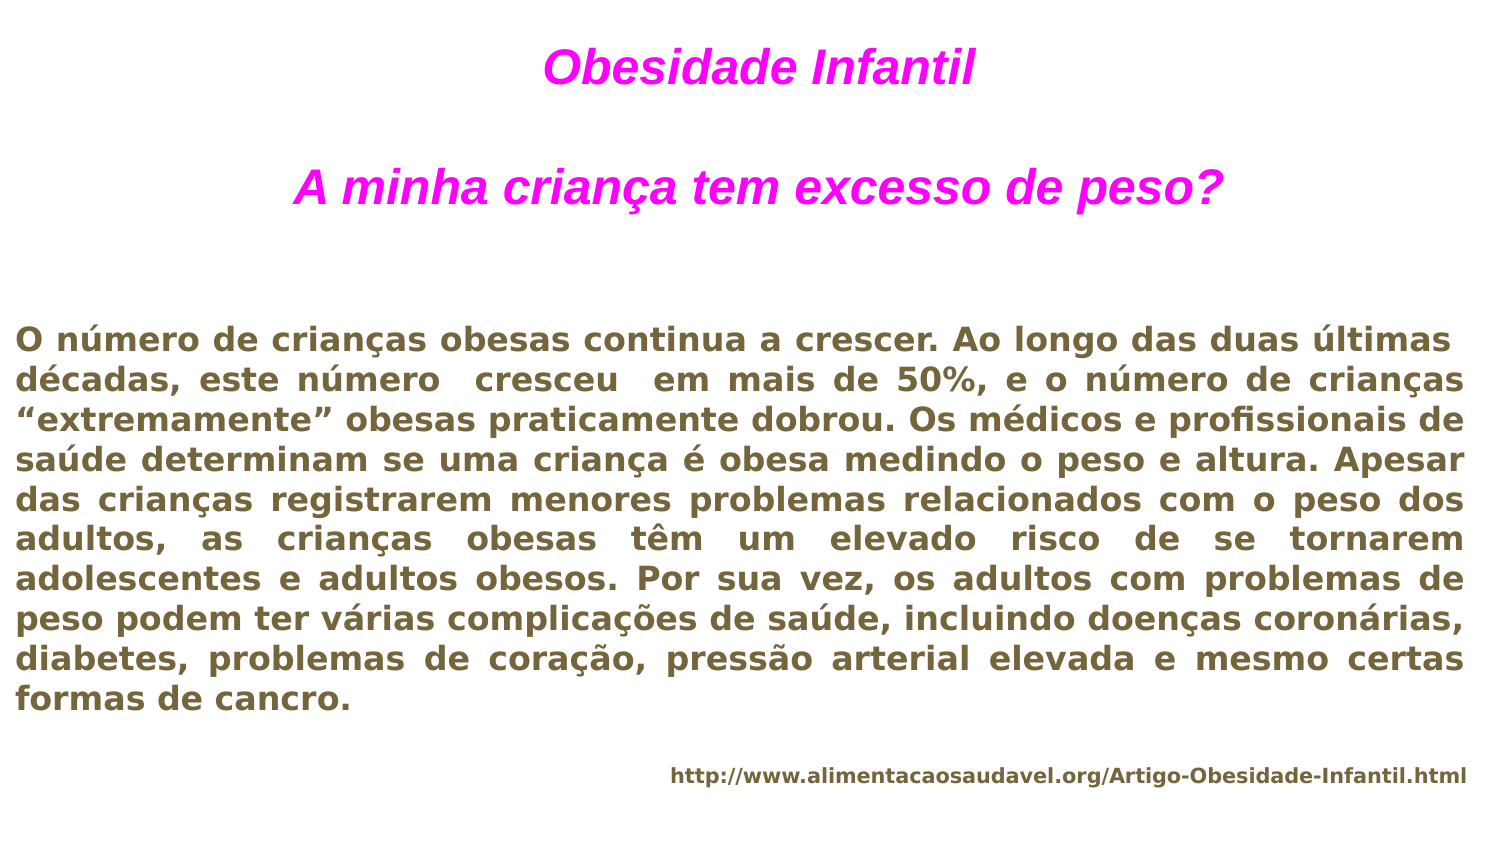

Obesidade Infantil

A minha criança tem excesso de peso?

O número de crianças obesas continua a crescer. Ao longo das duas últimas  décadas, este número  cresceu  em mais de 50%, e o número de crianças “extremamente” obesas praticamente dobrou. Os médicos e profissionais de saúde determinam se uma criança é obesa medindo o peso e altura. Apesar das crianças registrarem menores problemas relacionados com o peso dos adultos, as crianças obesas têm um elevado risco de se tornarem adolescentes e adultos obesos. Por sua vez, os adultos com problemas de peso podem ter várias complicações de saúde, incluindo doenças coronárias, diabetes, problemas de coração, pressão arterial elevada e mesmo certas formas de cancro.

http://www.alimentacaosaudavel.org/Artigo-Obesidade-Infantil.html